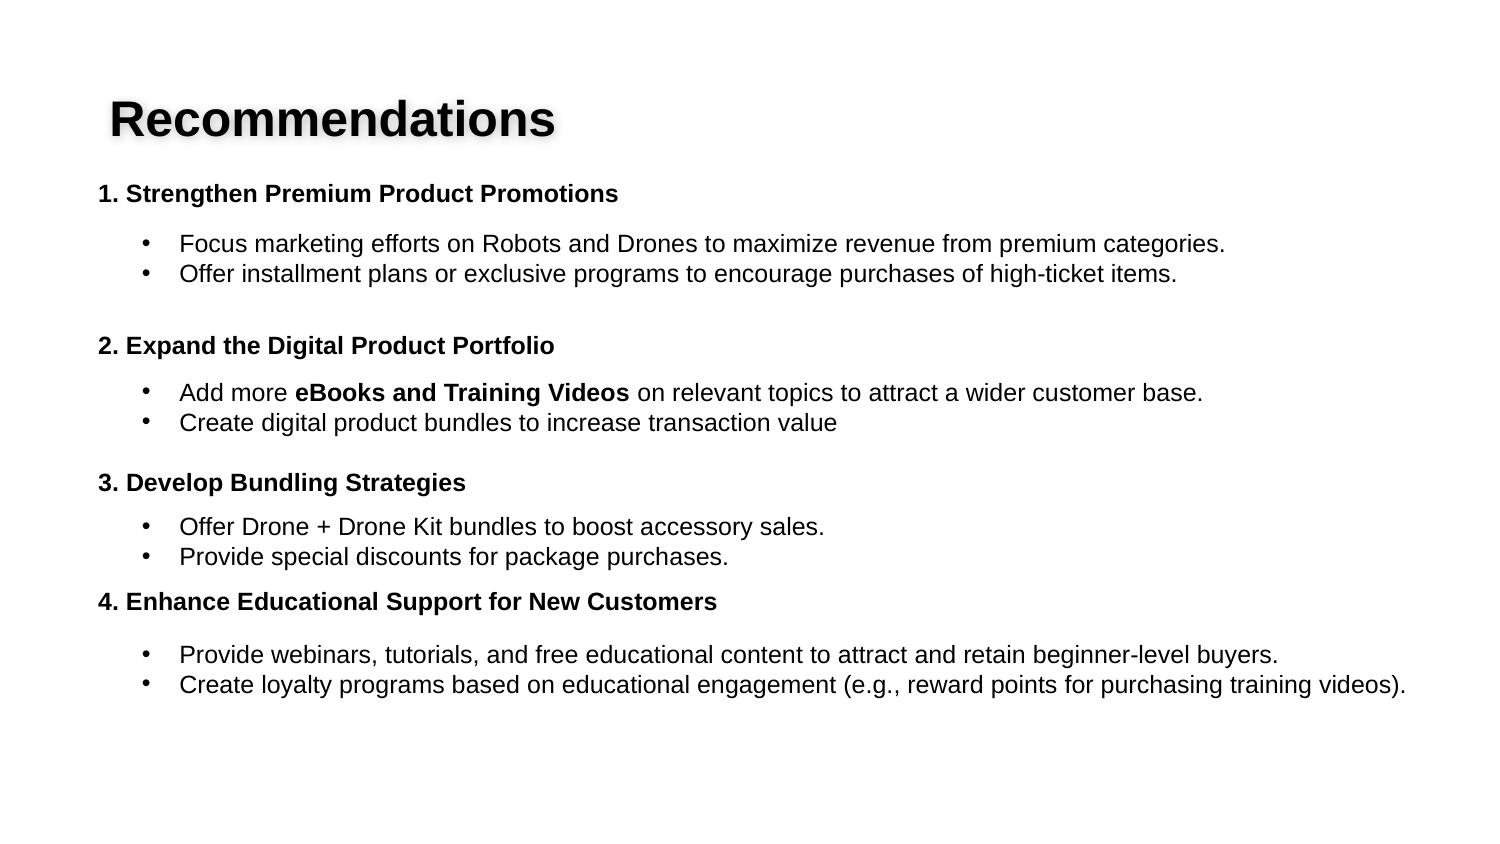

Recommendations
1. Strengthen Premium Product Promotions
Focus marketing efforts on Robots and Drones to maximize revenue from premium categories.
Offer installment plans or exclusive programs to encourage purchases of high-ticket items.
2. Expand the Digital Product Portfolio
Add more eBooks and Training Videos on relevant topics to attract a wider customer base.
Create digital product bundles to increase transaction value
3. Develop Bundling Strategies
Offer Drone + Drone Kit bundles to boost accessory sales.
Provide special discounts for package purchases.
4. Enhance Educational Support for New Customers
Provide webinars, tutorials, and free educational content to attract and retain beginner-level buyers.
Create loyalty programs based on educational engagement (e.g., reward points for purchasing training videos).